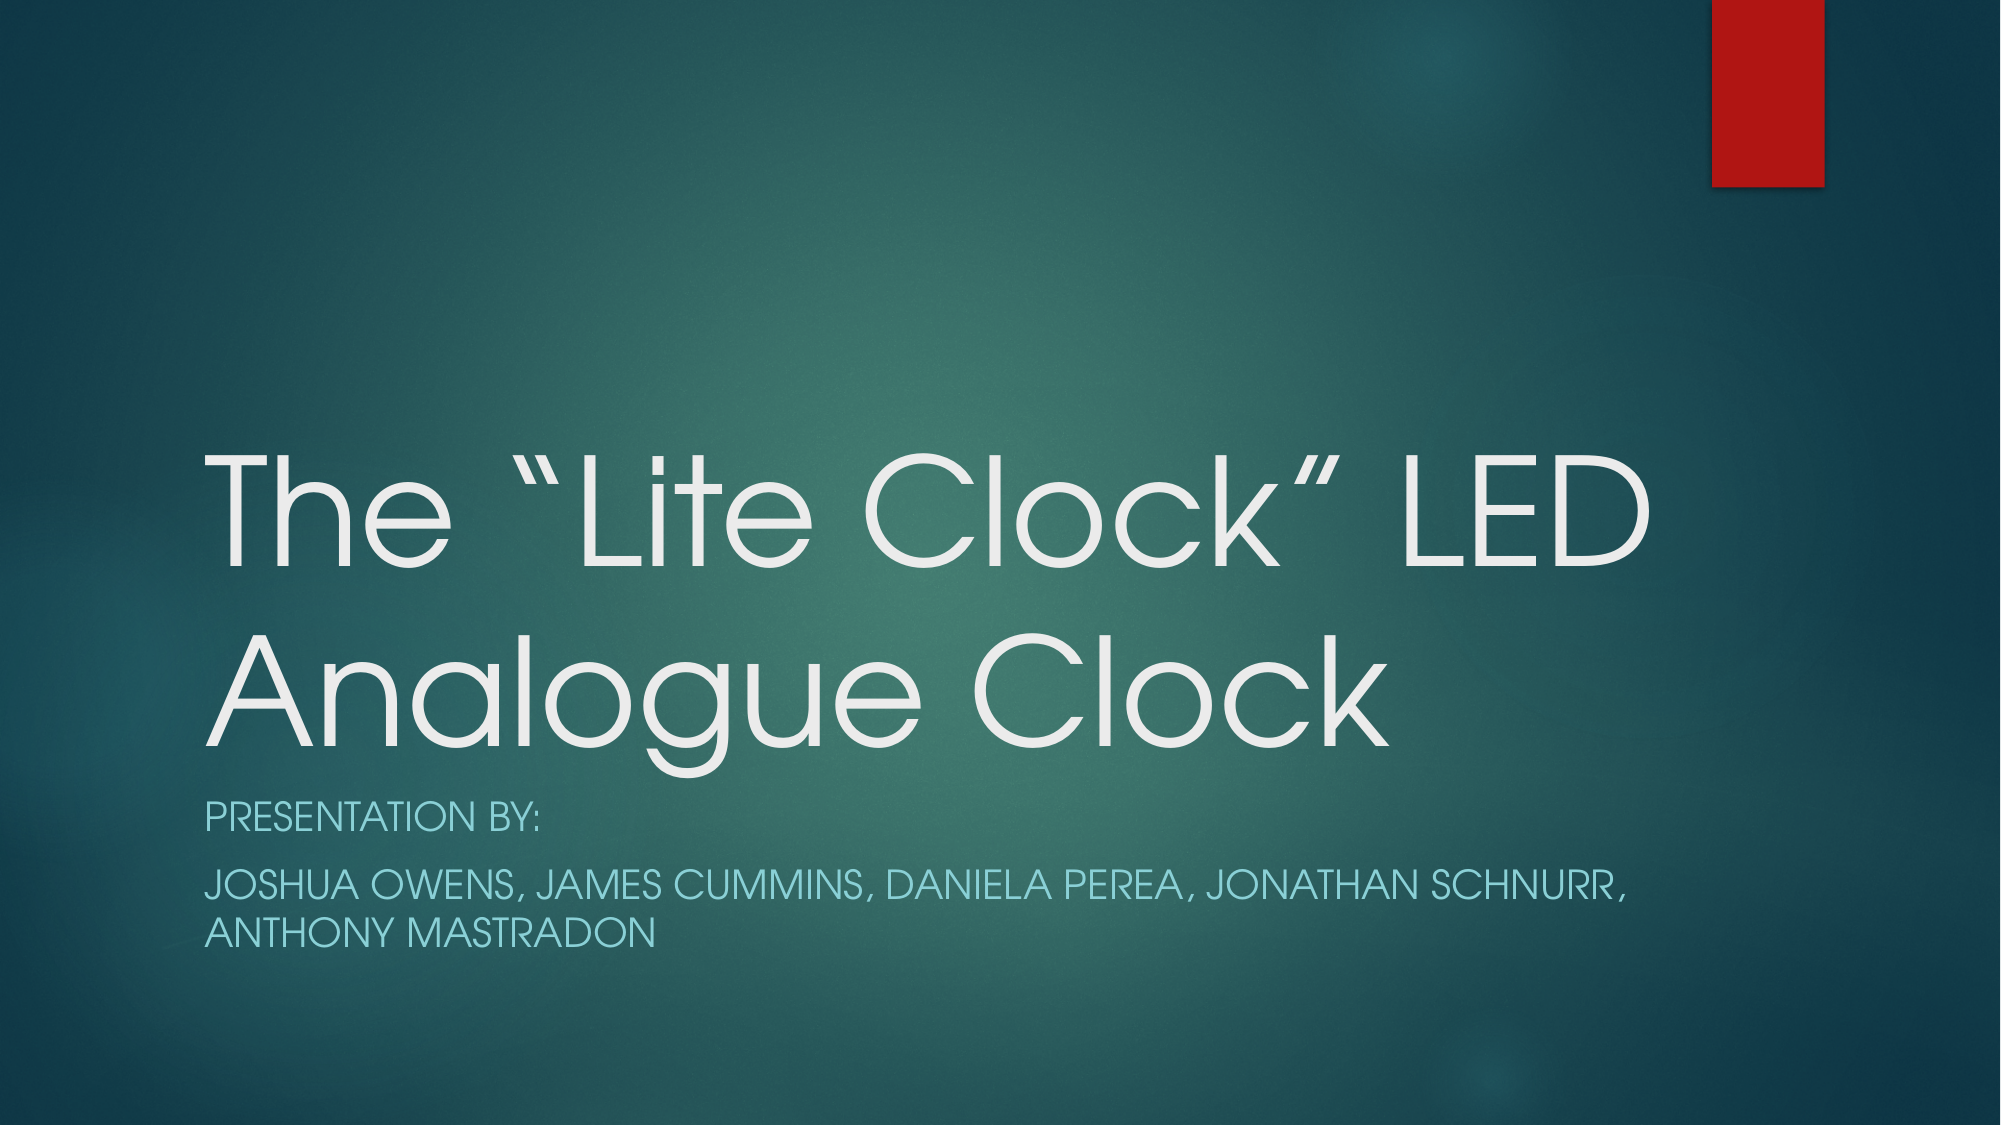

# The “Lite Clock” LED Analogue Clock
Presentation by:
Joshua Owens, James Cummins, Daniela Perea, Jonathan Schnurr, Anthony Mastradon